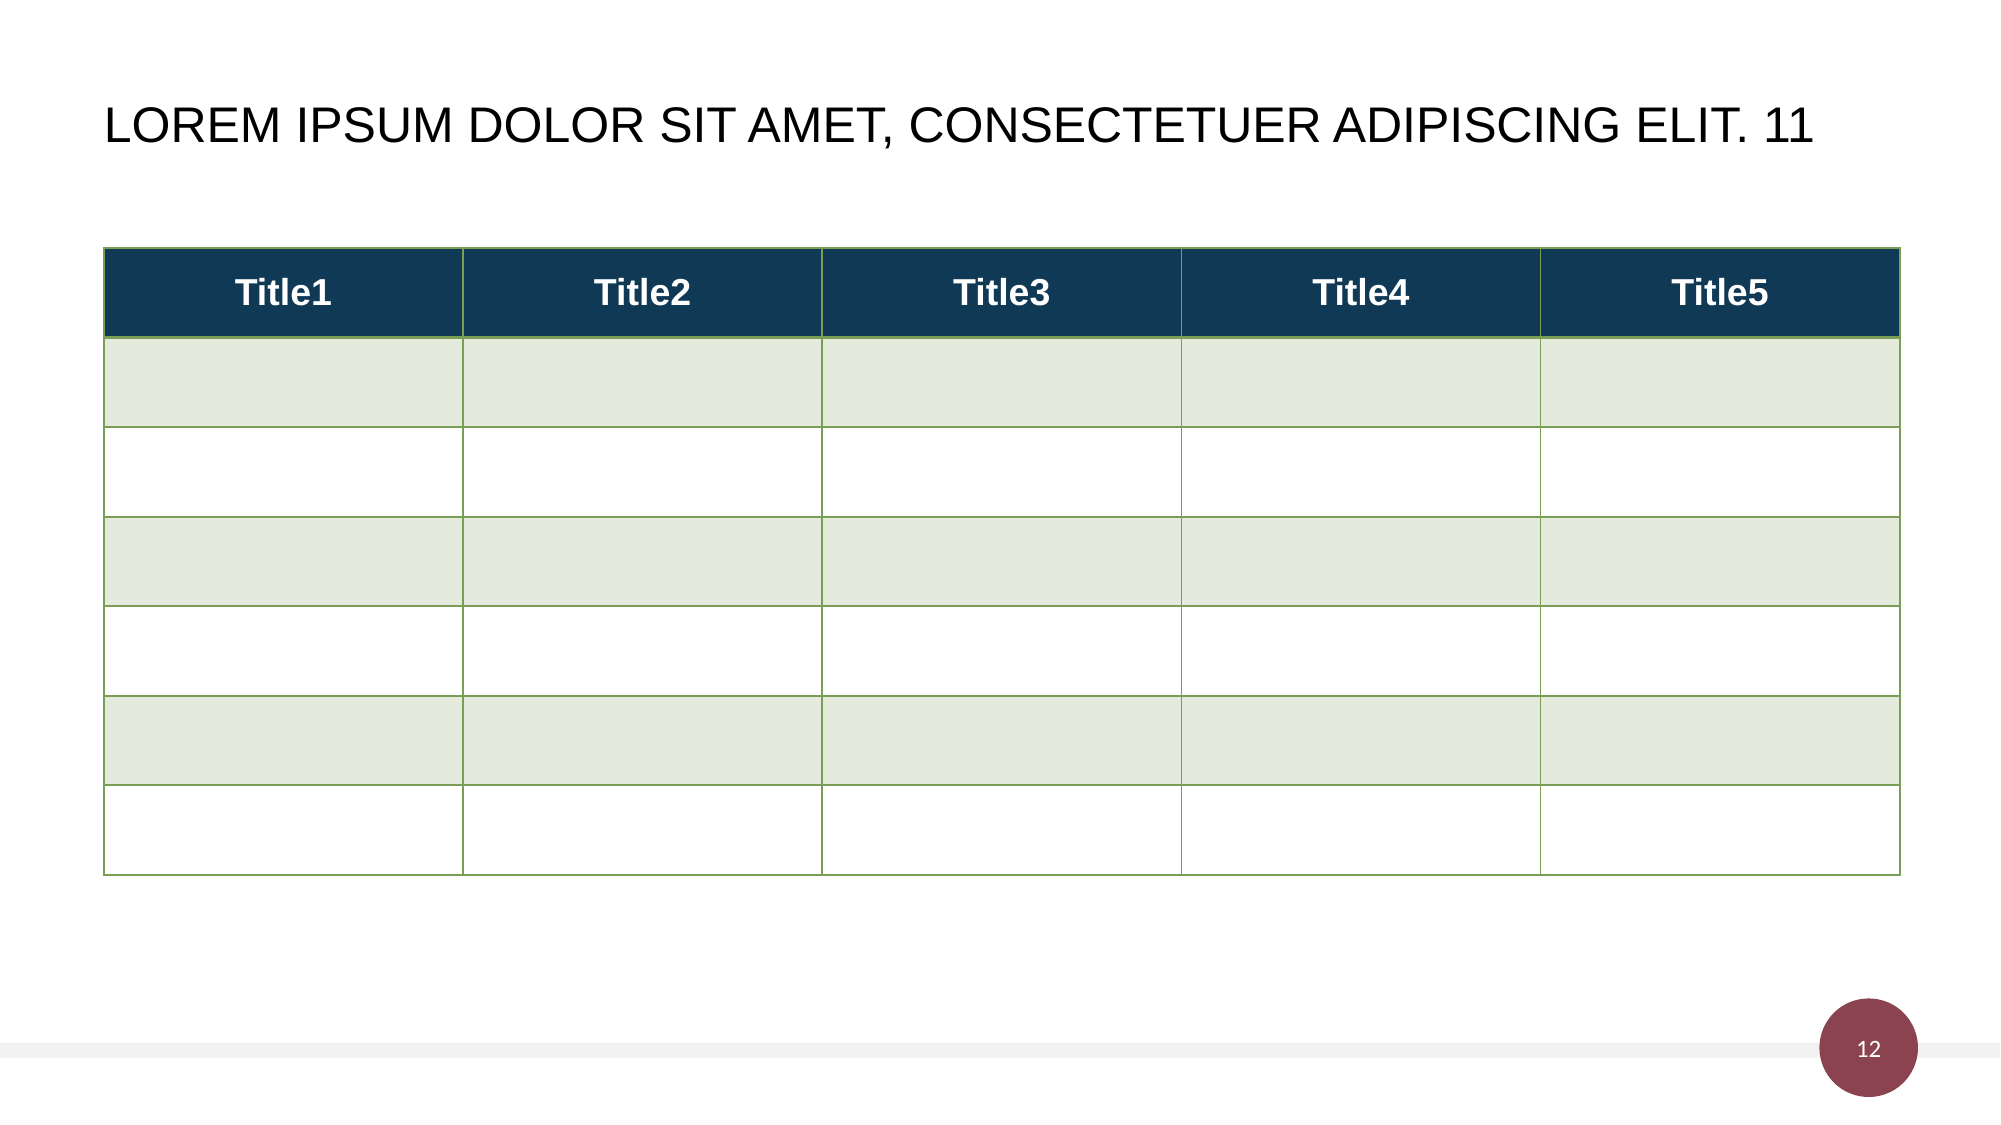

# LOREM IPSUM DOLOR SIT AMET, CONSECTETUER ADIPISCING ELIT. 11
| Title1 | Title2 | Title3 | Title4 | Title5 |
| --- | --- | --- | --- | --- |
|  |  |  |  |  |
|  |  |  |  |  |
|  |  |  |  |  |
|  |  |  |  |  |
|  |  |  |  |  |
|  |  |  |  |  |